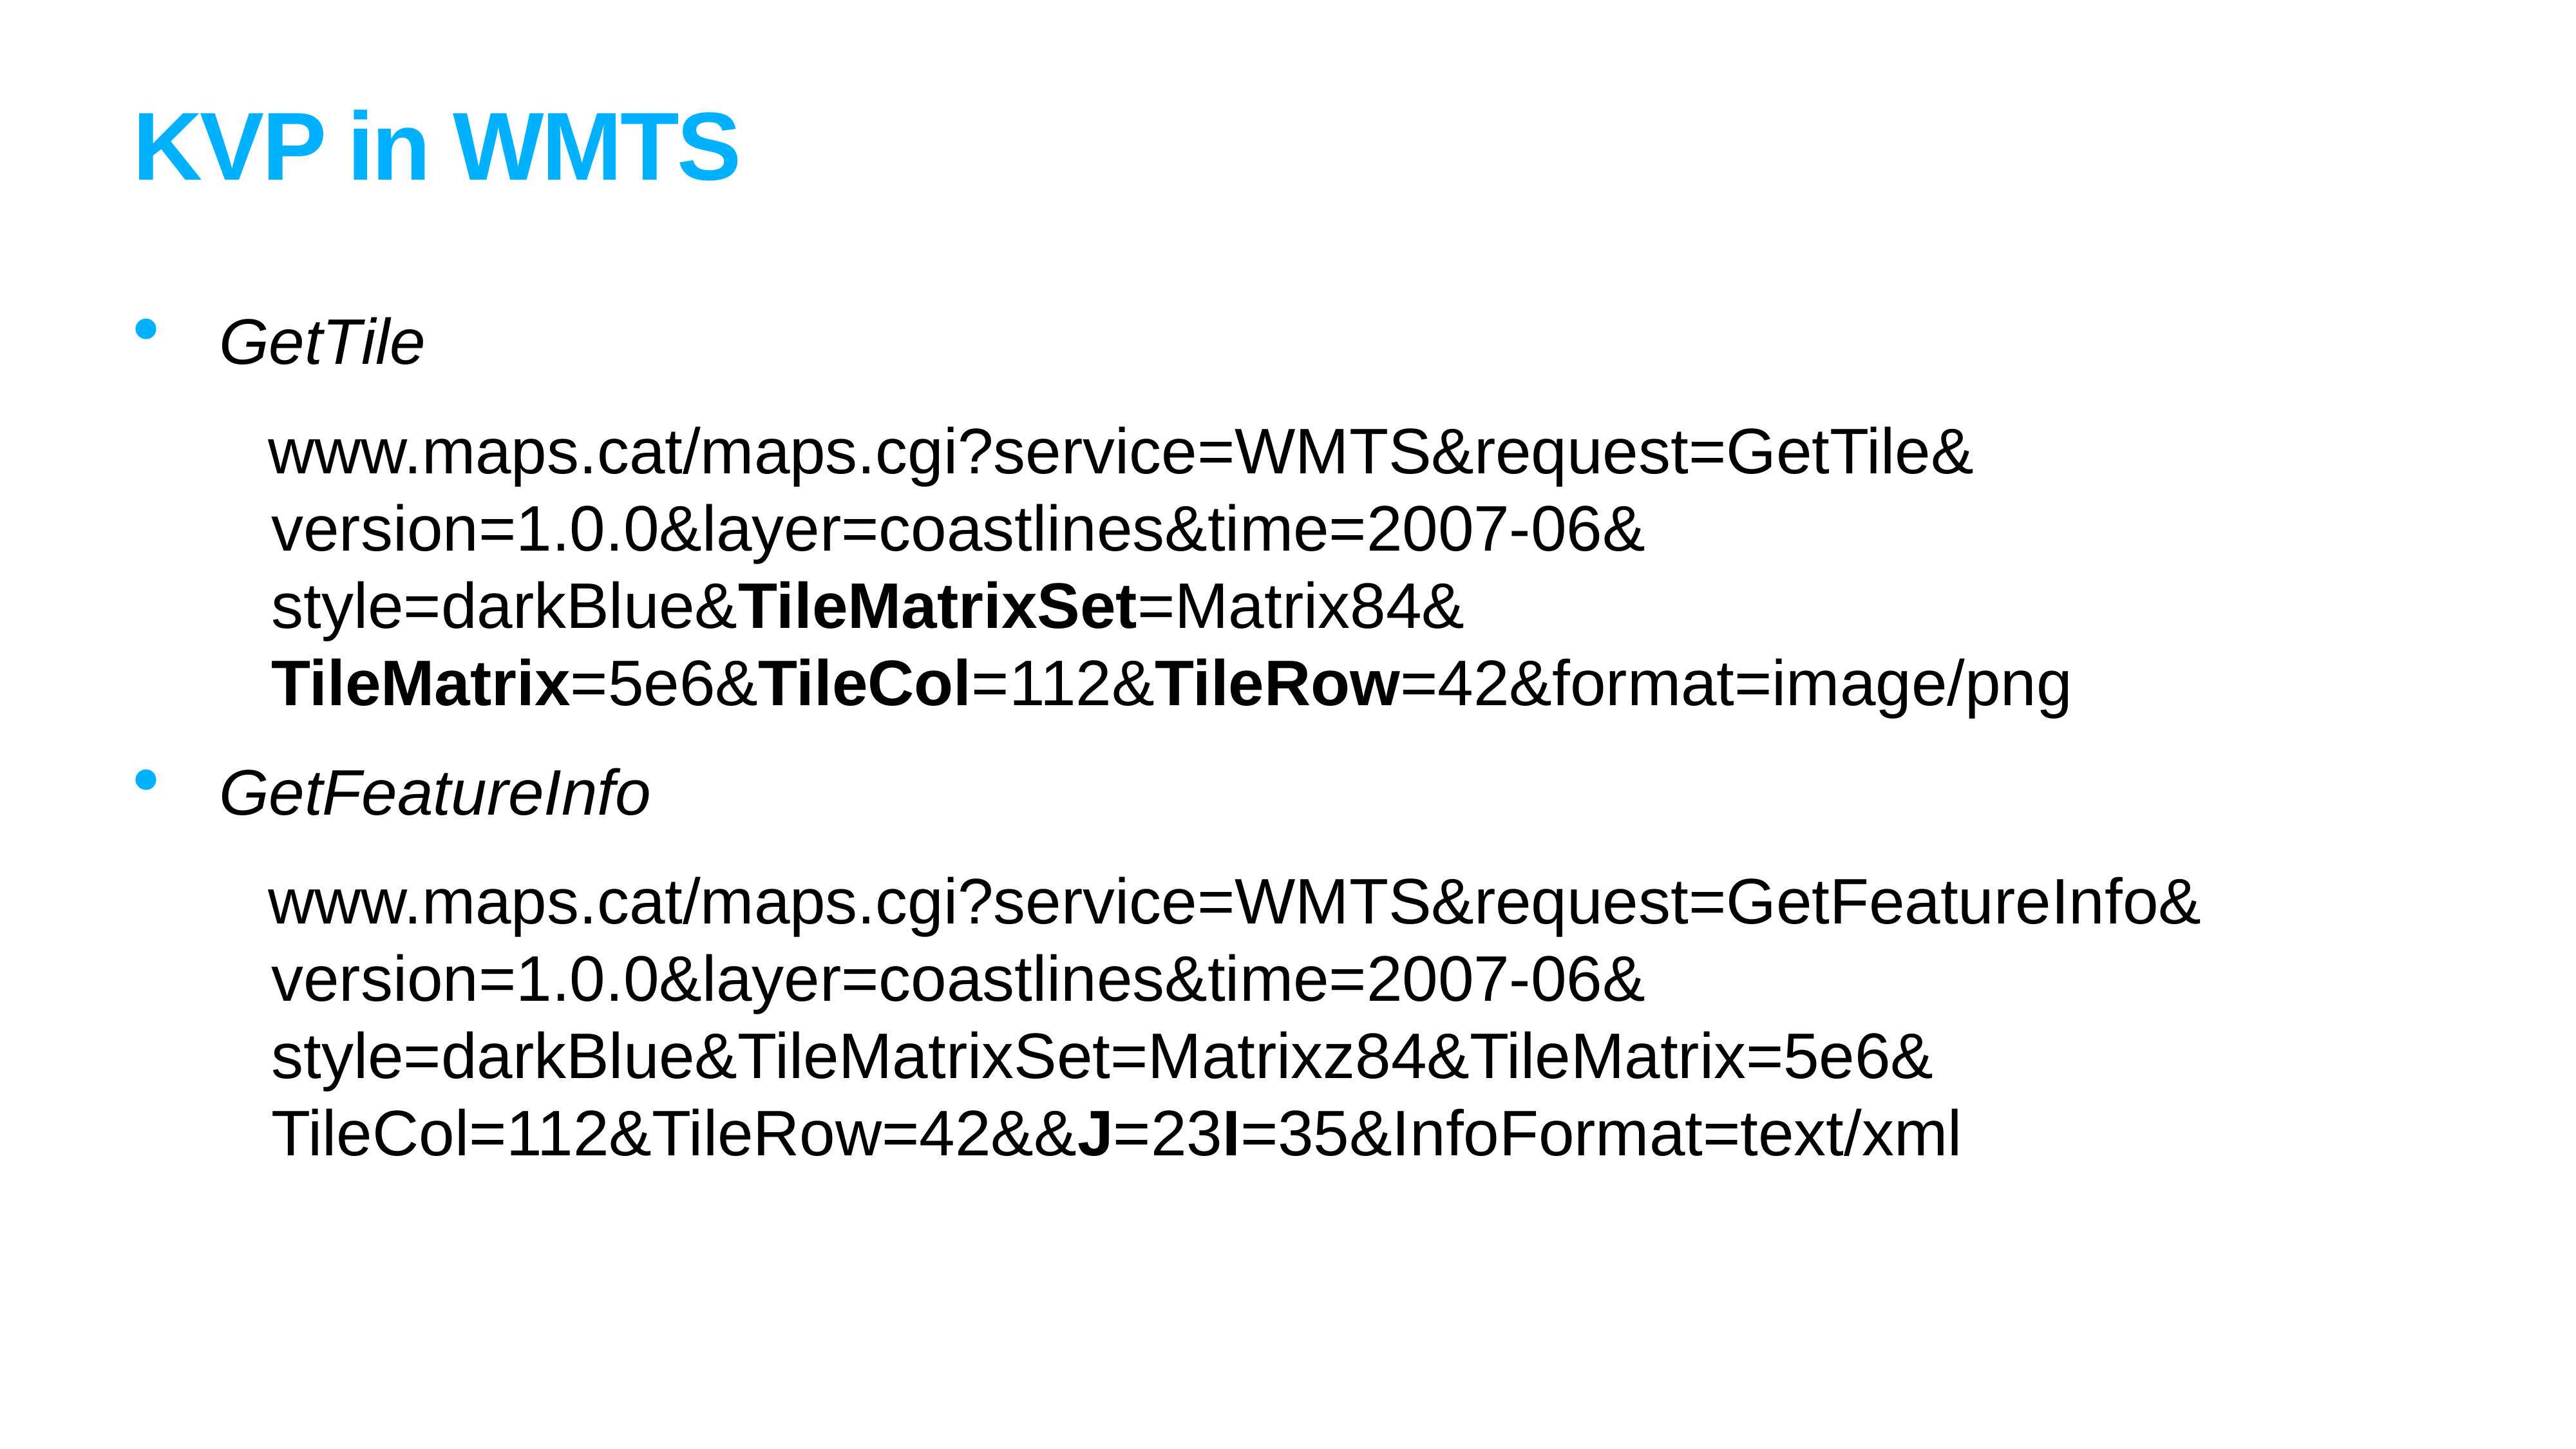

# KVP in WMTS
GetTile
www.maps.cat/maps.cgi?service=WMTS&request=GetTile&
version=1.0.0&layer=coastlines&time=2007-06&
style=darkBlue&TileMatrixSet=Matrix84&
TileMatrix=5e6&TileCol=112&TileRow=42&format=image/png
GetFeatureInfo
www.maps.cat/maps.cgi?service=WMTS&request=GetFeatureInfo&
version=1.0.0&layer=coastlines&time=2007-06&
style=darkBlue&TileMatrixSet=Matrixz84&TileMatrix=5e6&
TileCol=112&TileRow=42&&J=23I=35&InfoFormat=text/xml